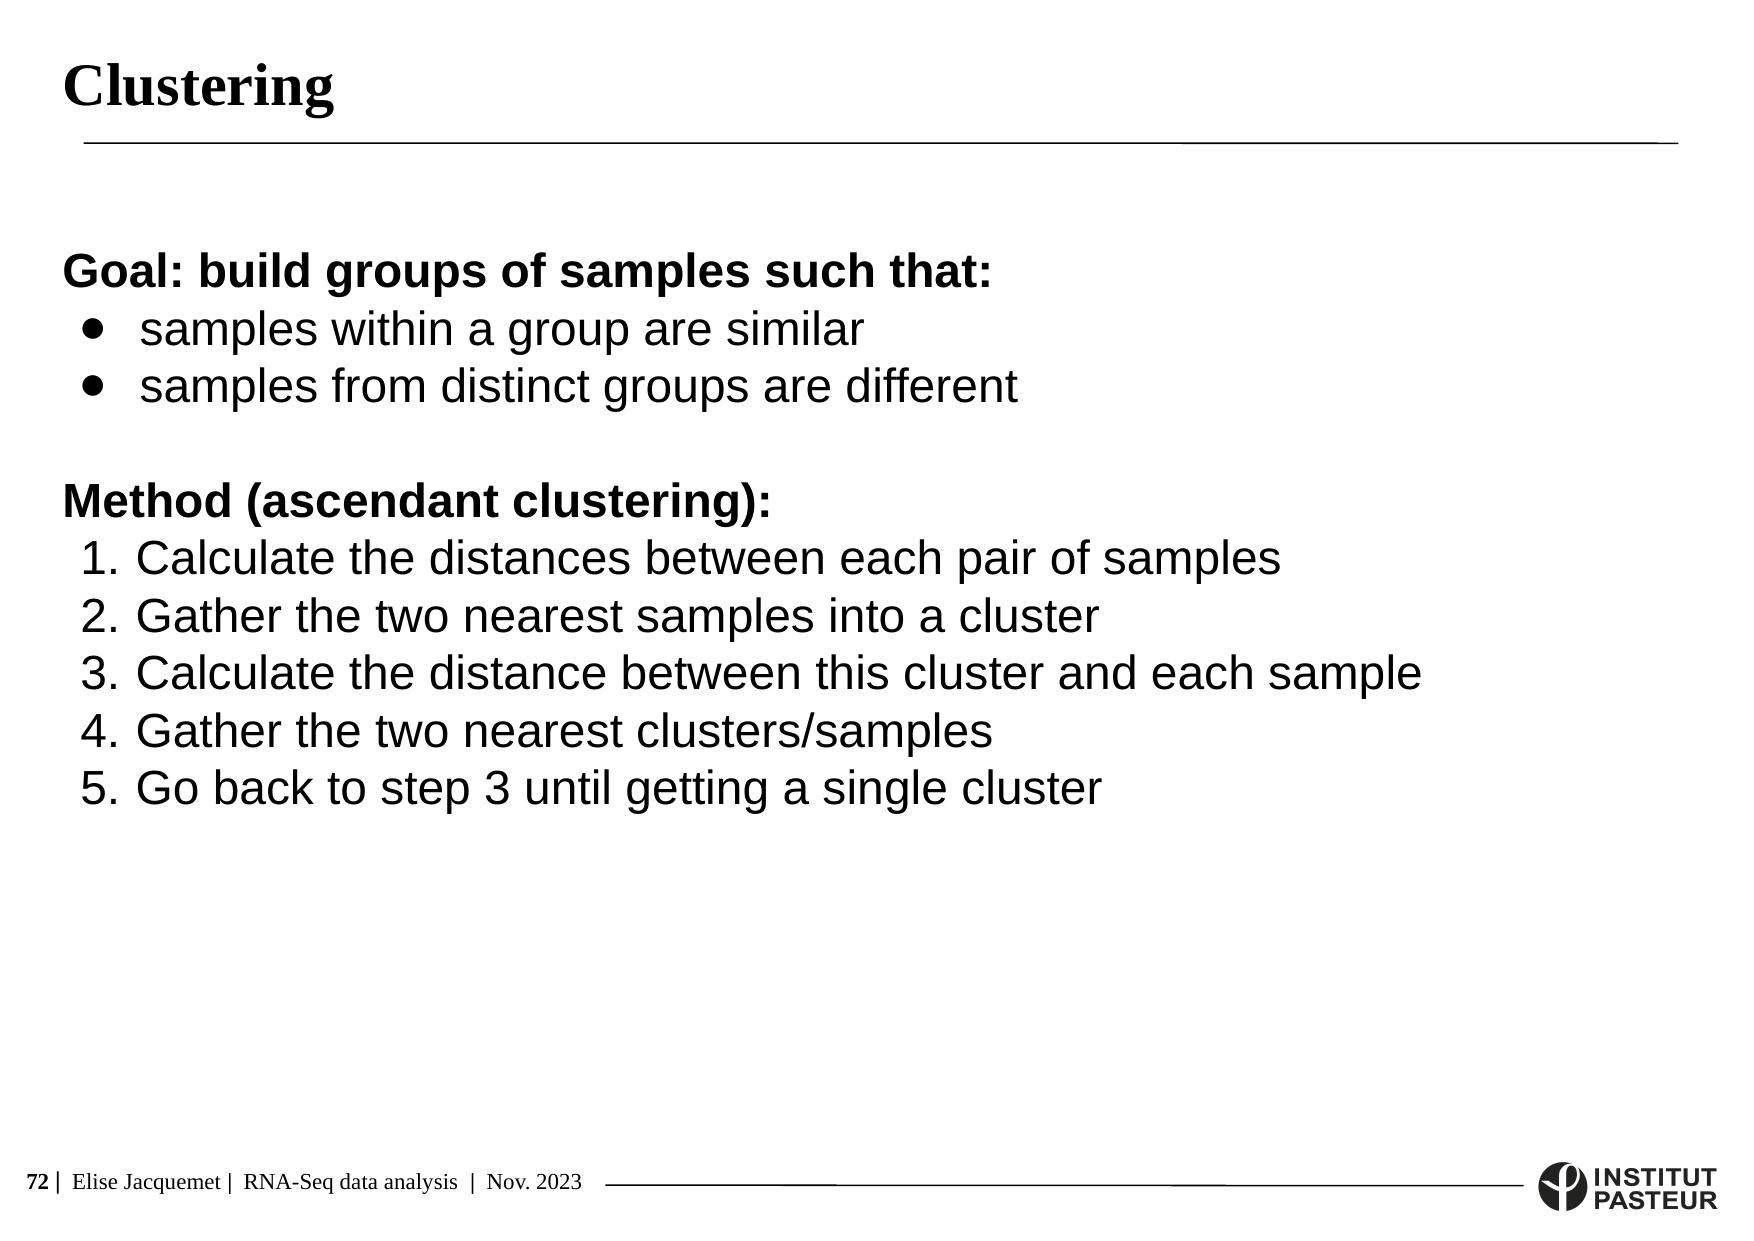

Clustering

Goal: build groups of samples such that:
samples within a group are similar
samples from distinct groups are different

Method (ascendant clustering):
Calculate the distances between each pair of samples
Gather the two nearest samples into a cluster
Calculate the distance between this cluster and each sample
Gather the two nearest clusters/samples
Go back to step 3 until getting a single cluster